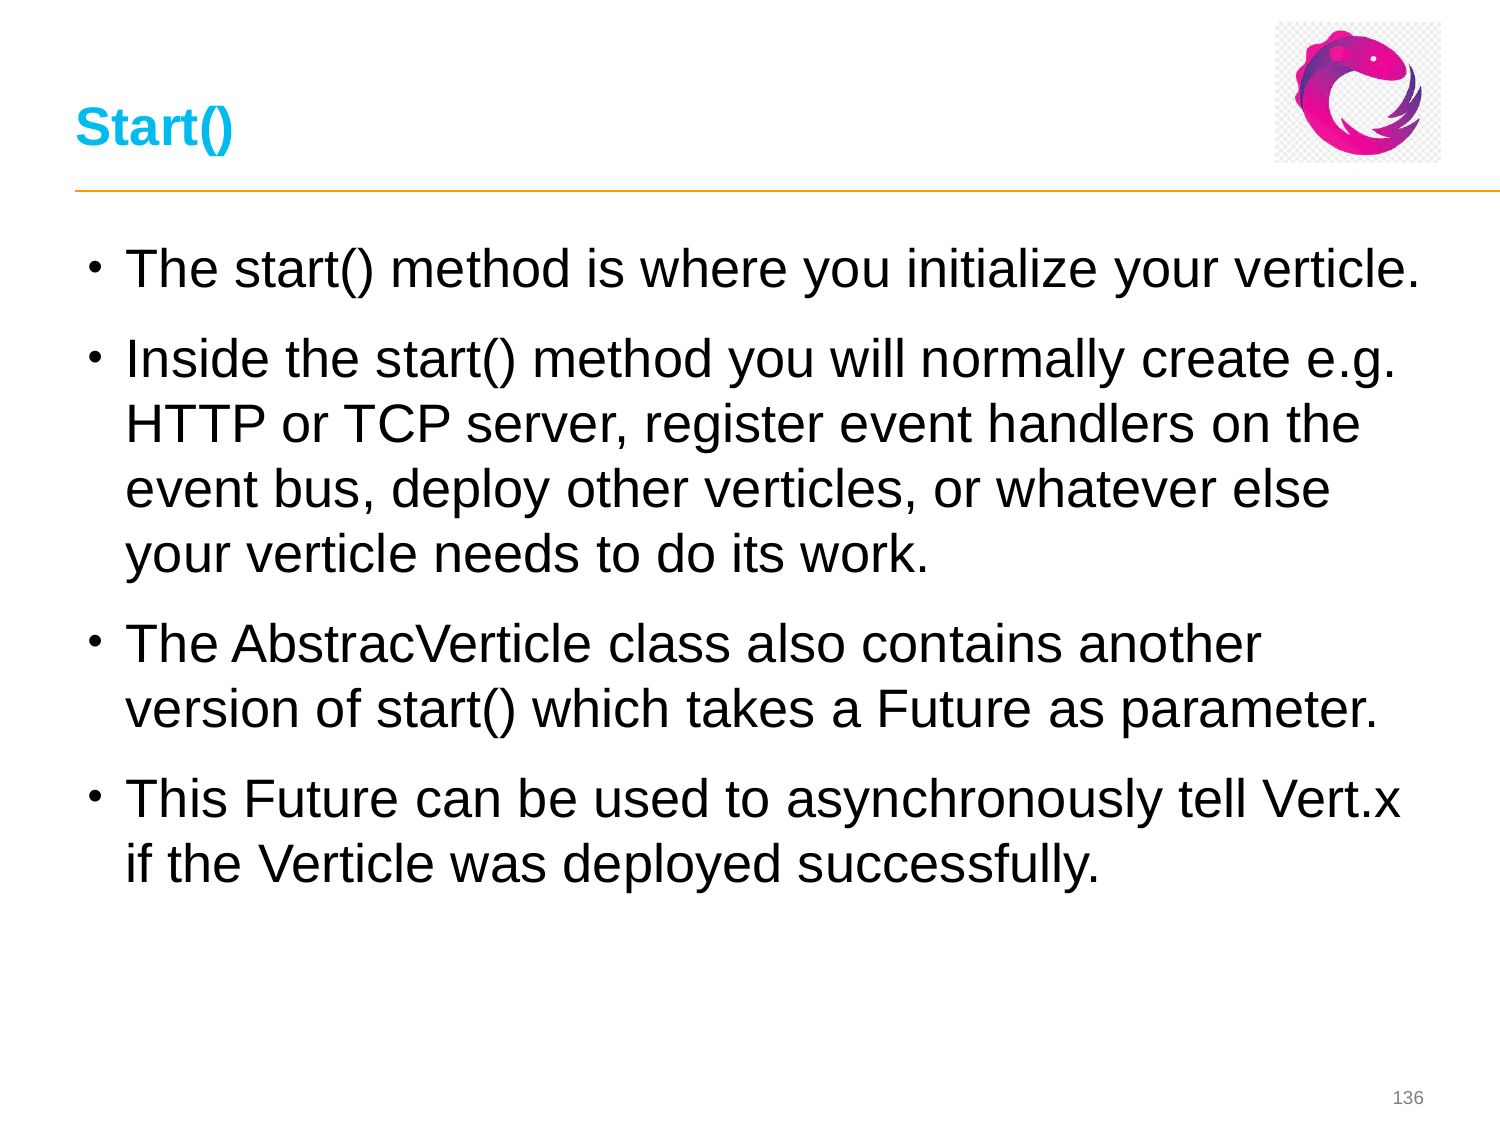

# Start()
The start() method is where you initialize your verticle.
Inside the start() method you will normally create e.g. HTTP or TCP server, register event handlers on the event bus, deploy other verticles, or whatever else your verticle needs to do its work.
The AbstracVerticle class also contains another version of start() which takes a Future as parameter.
This Future can be used to asynchronously tell Vert.x if the Verticle was deployed successfully.